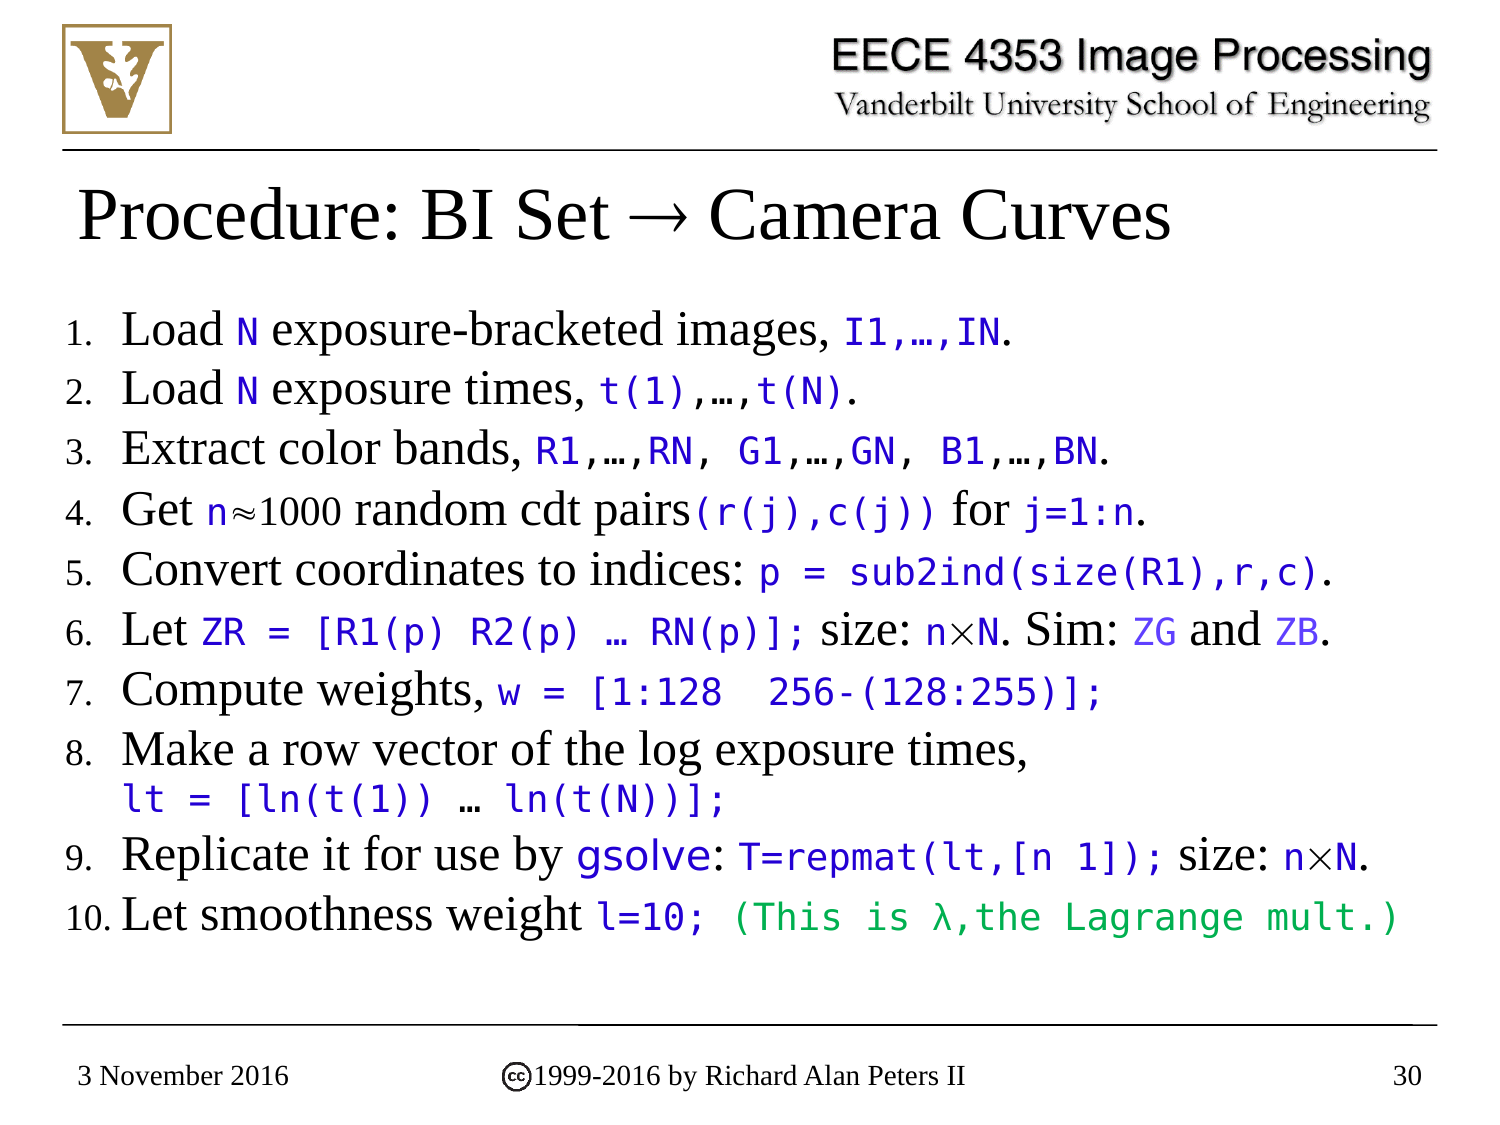

# Procedure: BI Set → Camera Curves
Load N exposure-bracketed images, I1,…,IN.
Load N exposure times, t(1),…,t(N).
Extract color bands, R1,…,RN, G1,…,GN, B1,…,BN.
Get n≈1000 random cdt pairs(r(j),c(j)) for j=1:n.
Convert coordinates to indices: p = sub2ind(size(R1),r,c).
Let ZR = [R1(p) R2(p) … RN(p)]; size: n×N. Sim: ZG and ZB.
Compute weights, w = [1:128  256-(128:255)];
Make a row vector of the log exposure times, lt = [ln(t(1)) … ln(t(N))];
Replicate it for use by gsolve: T=repmat(lt,[n 1]); size: n×N.
Let smoothness weight l=10; (This is λ,the Lagrange mult.)
3 November 2016
1999-2016 by Richard Alan Peters II
30